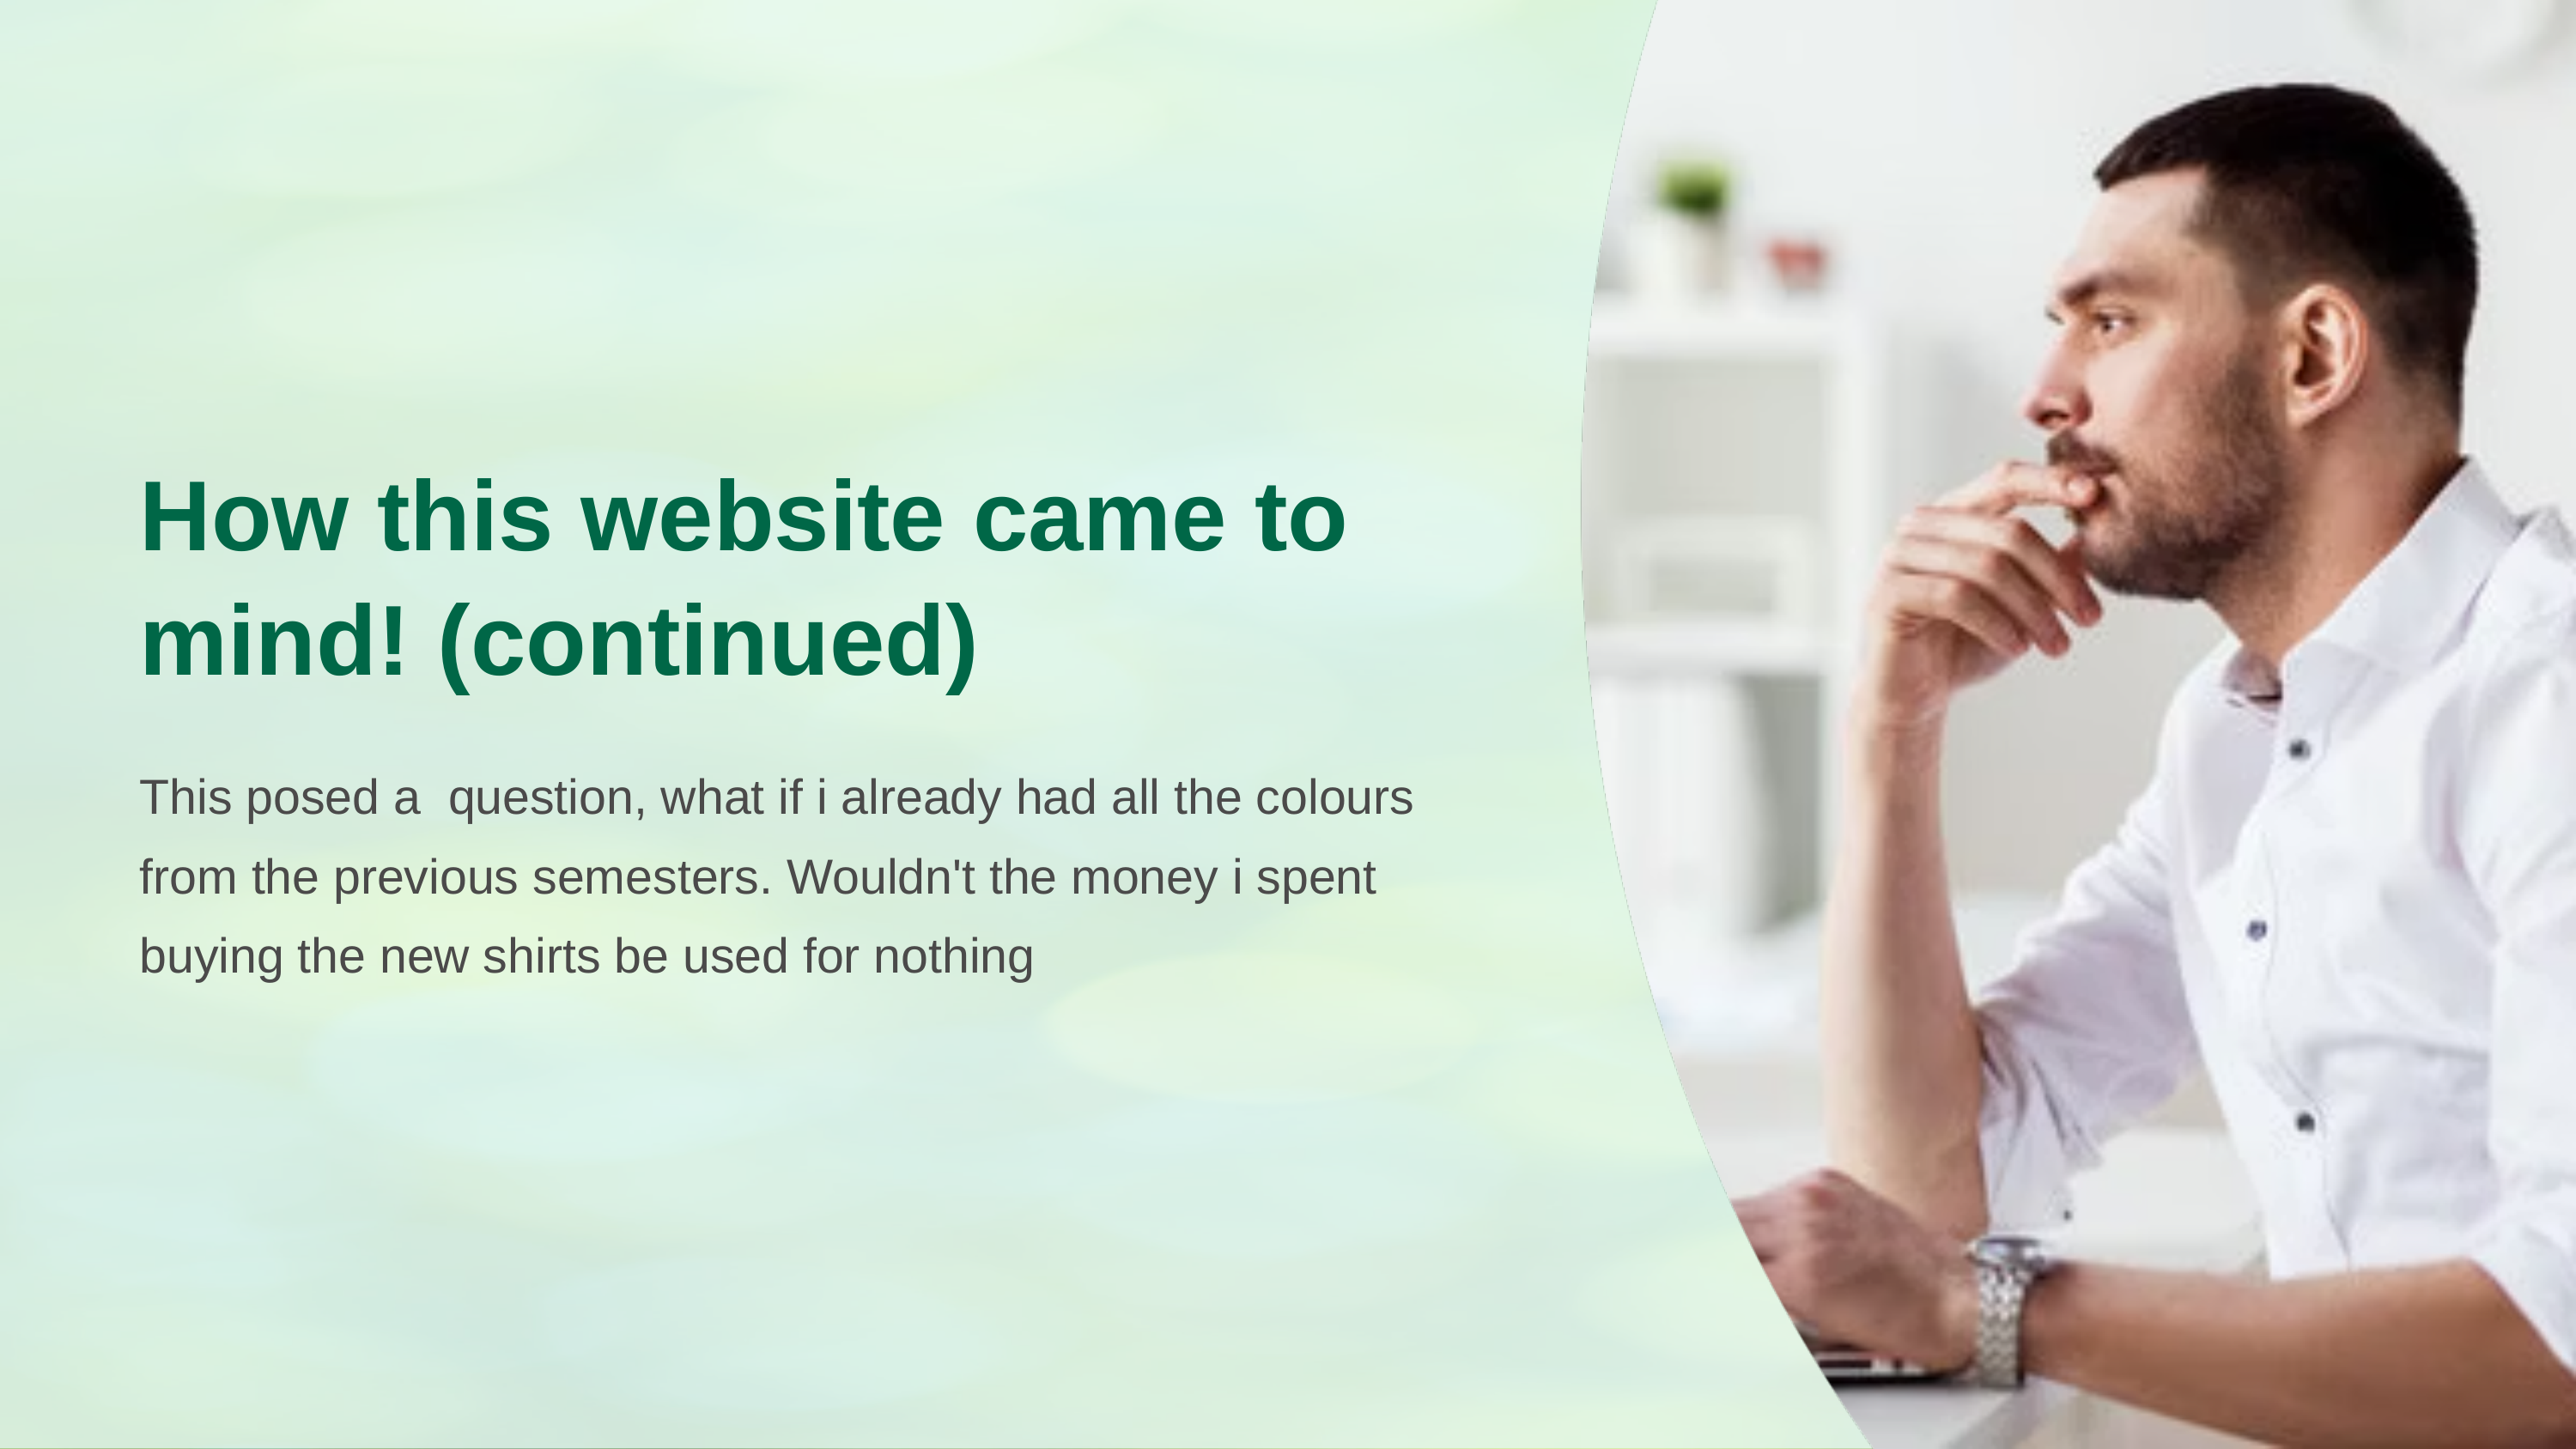

How this website came to mind! (continued)

This posed a  question, what if i already had all the colours from the previous semesters. Wouldn't the money i spent buying the new shirts be used for nothing